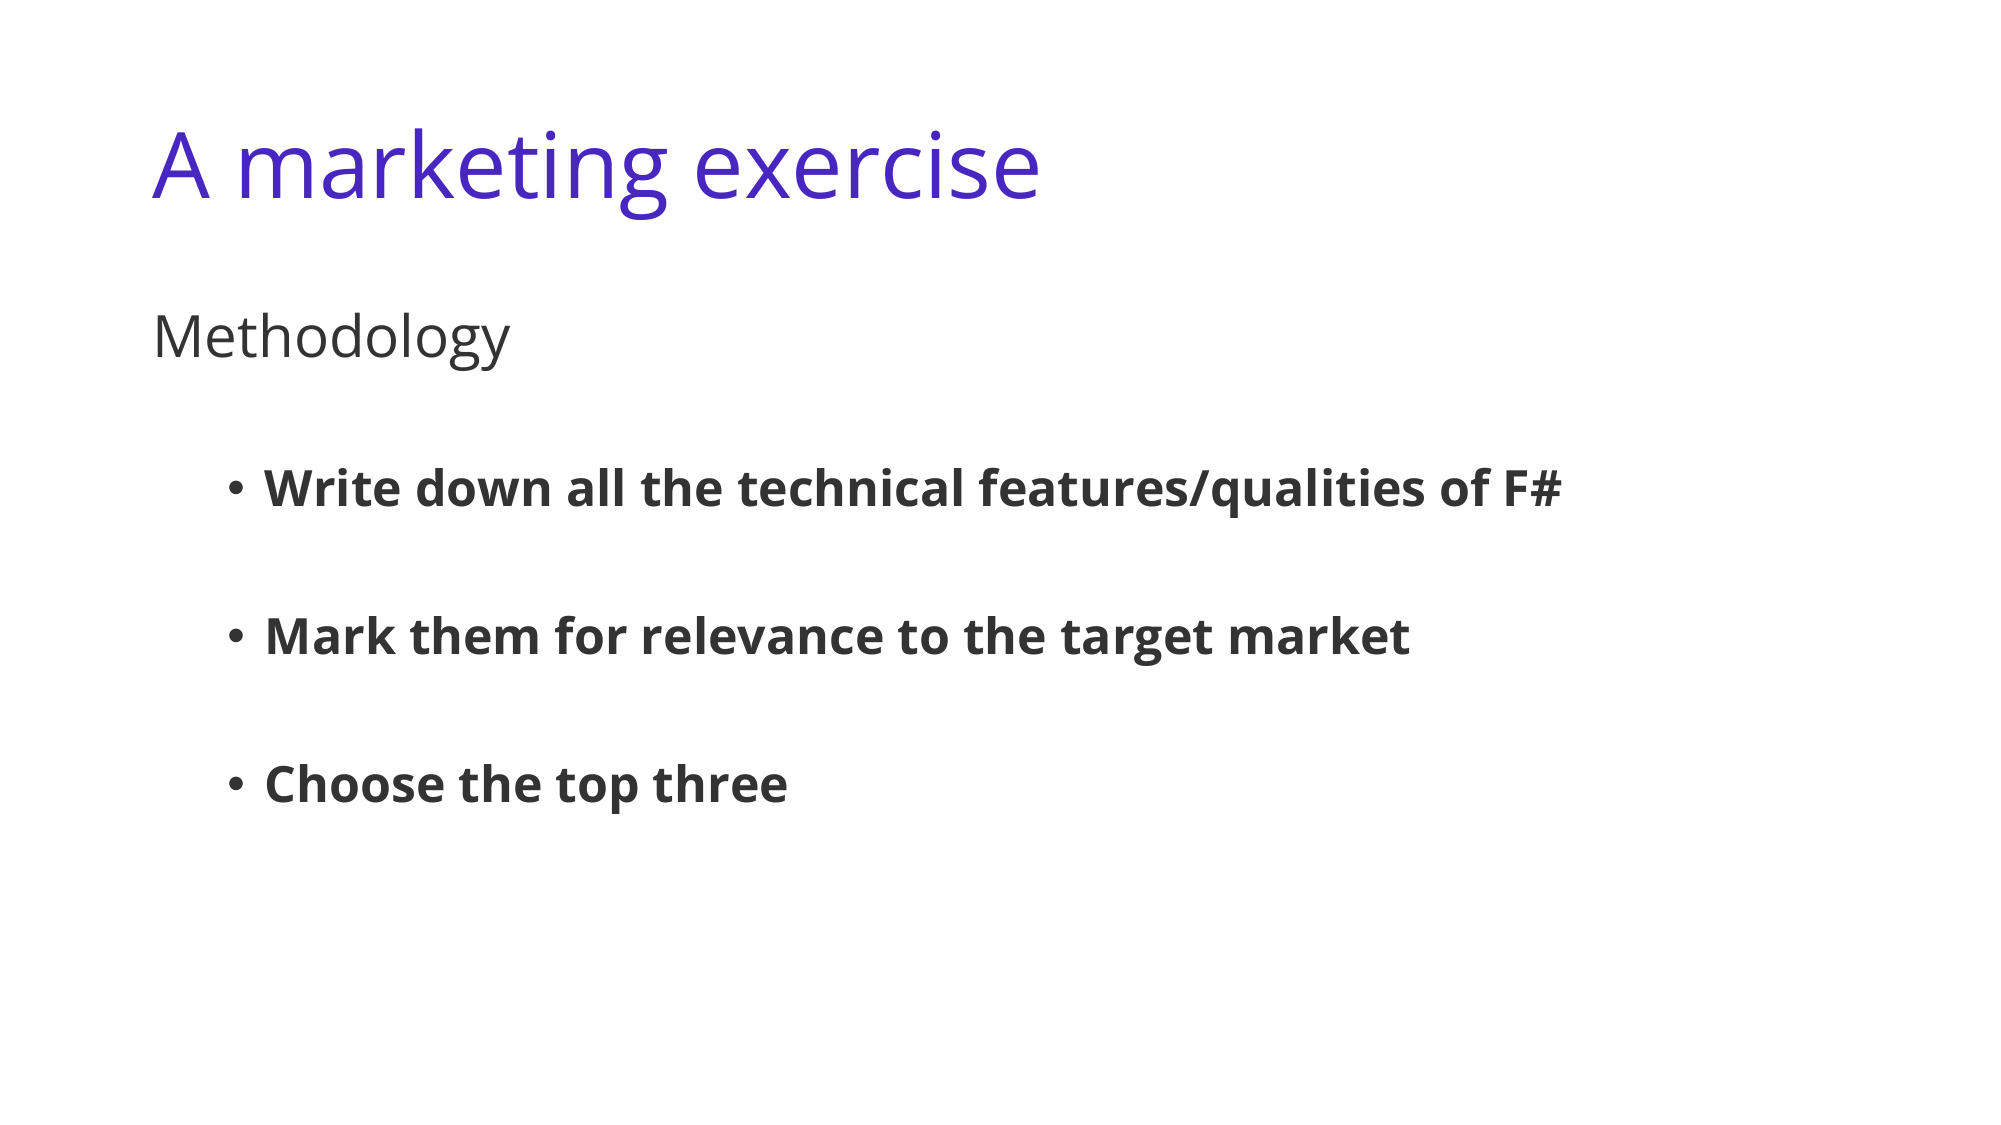

# A marketing exercise
Methodology

Write down all the technical features/qualities of F#

Mark them for relevance to the target market

Choose the top three